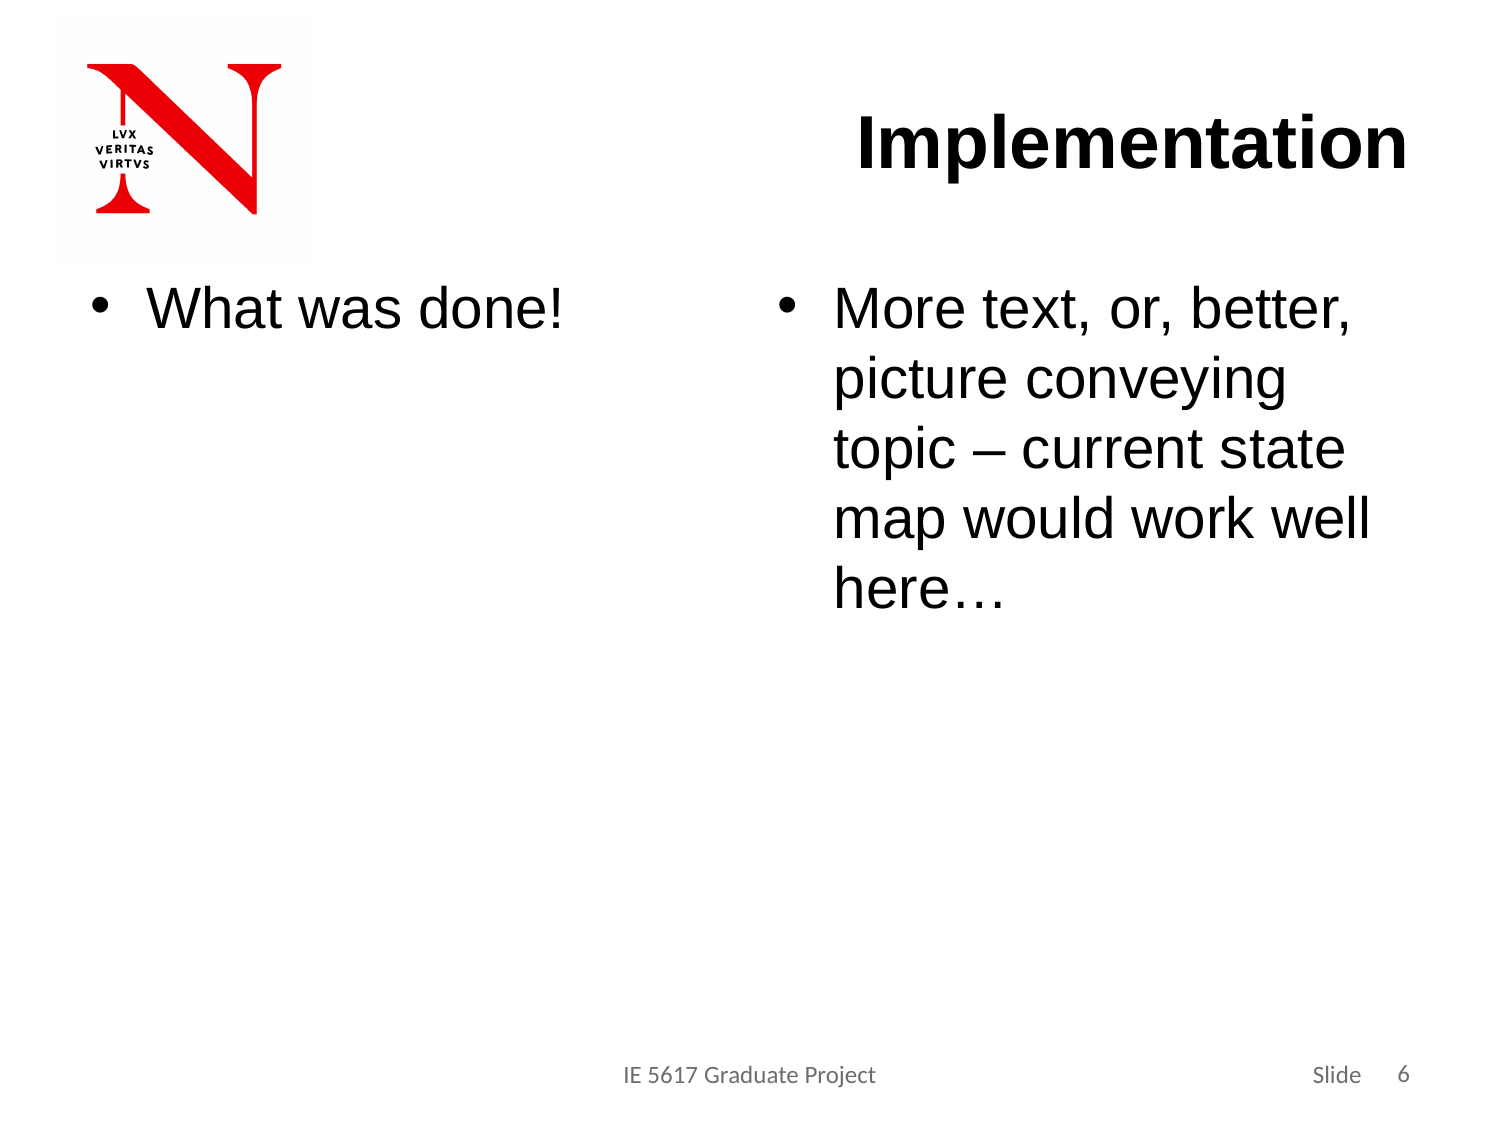

# Implementation
What was done!
More text, or, better, picture conveying topic – current state map would work well here…
6